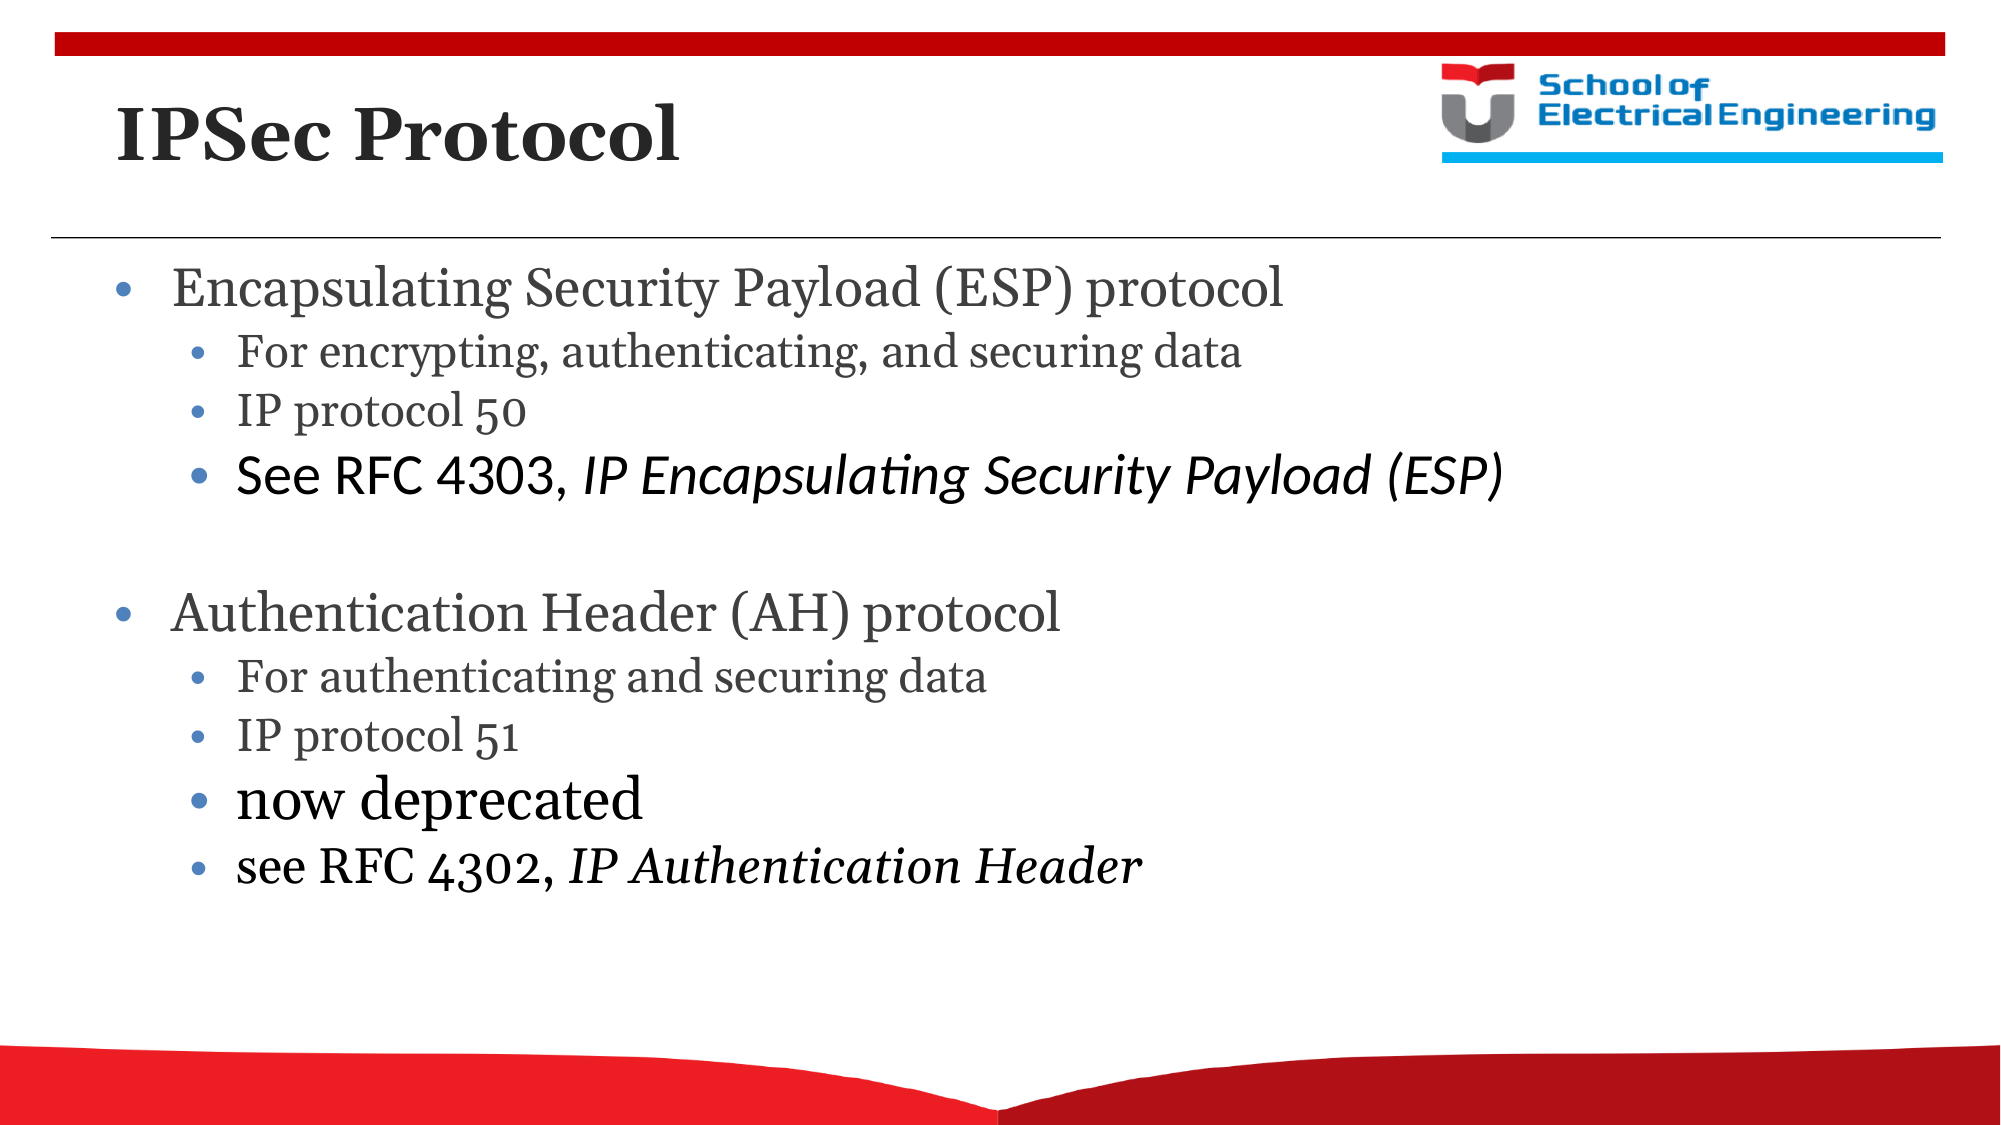

# IPSec Protocol
Encapsulating Security Payload (ESP) protocol
For encrypting, authenticating, and securing data
IP protocol 50
See RFC 4303, IP Encapsulating Security Payload (ESP)

Authentication Header (AH) protocol
For authenticating and securing data
IP protocol 51
now deprecated
see RFC 4302, IP Authentication Header